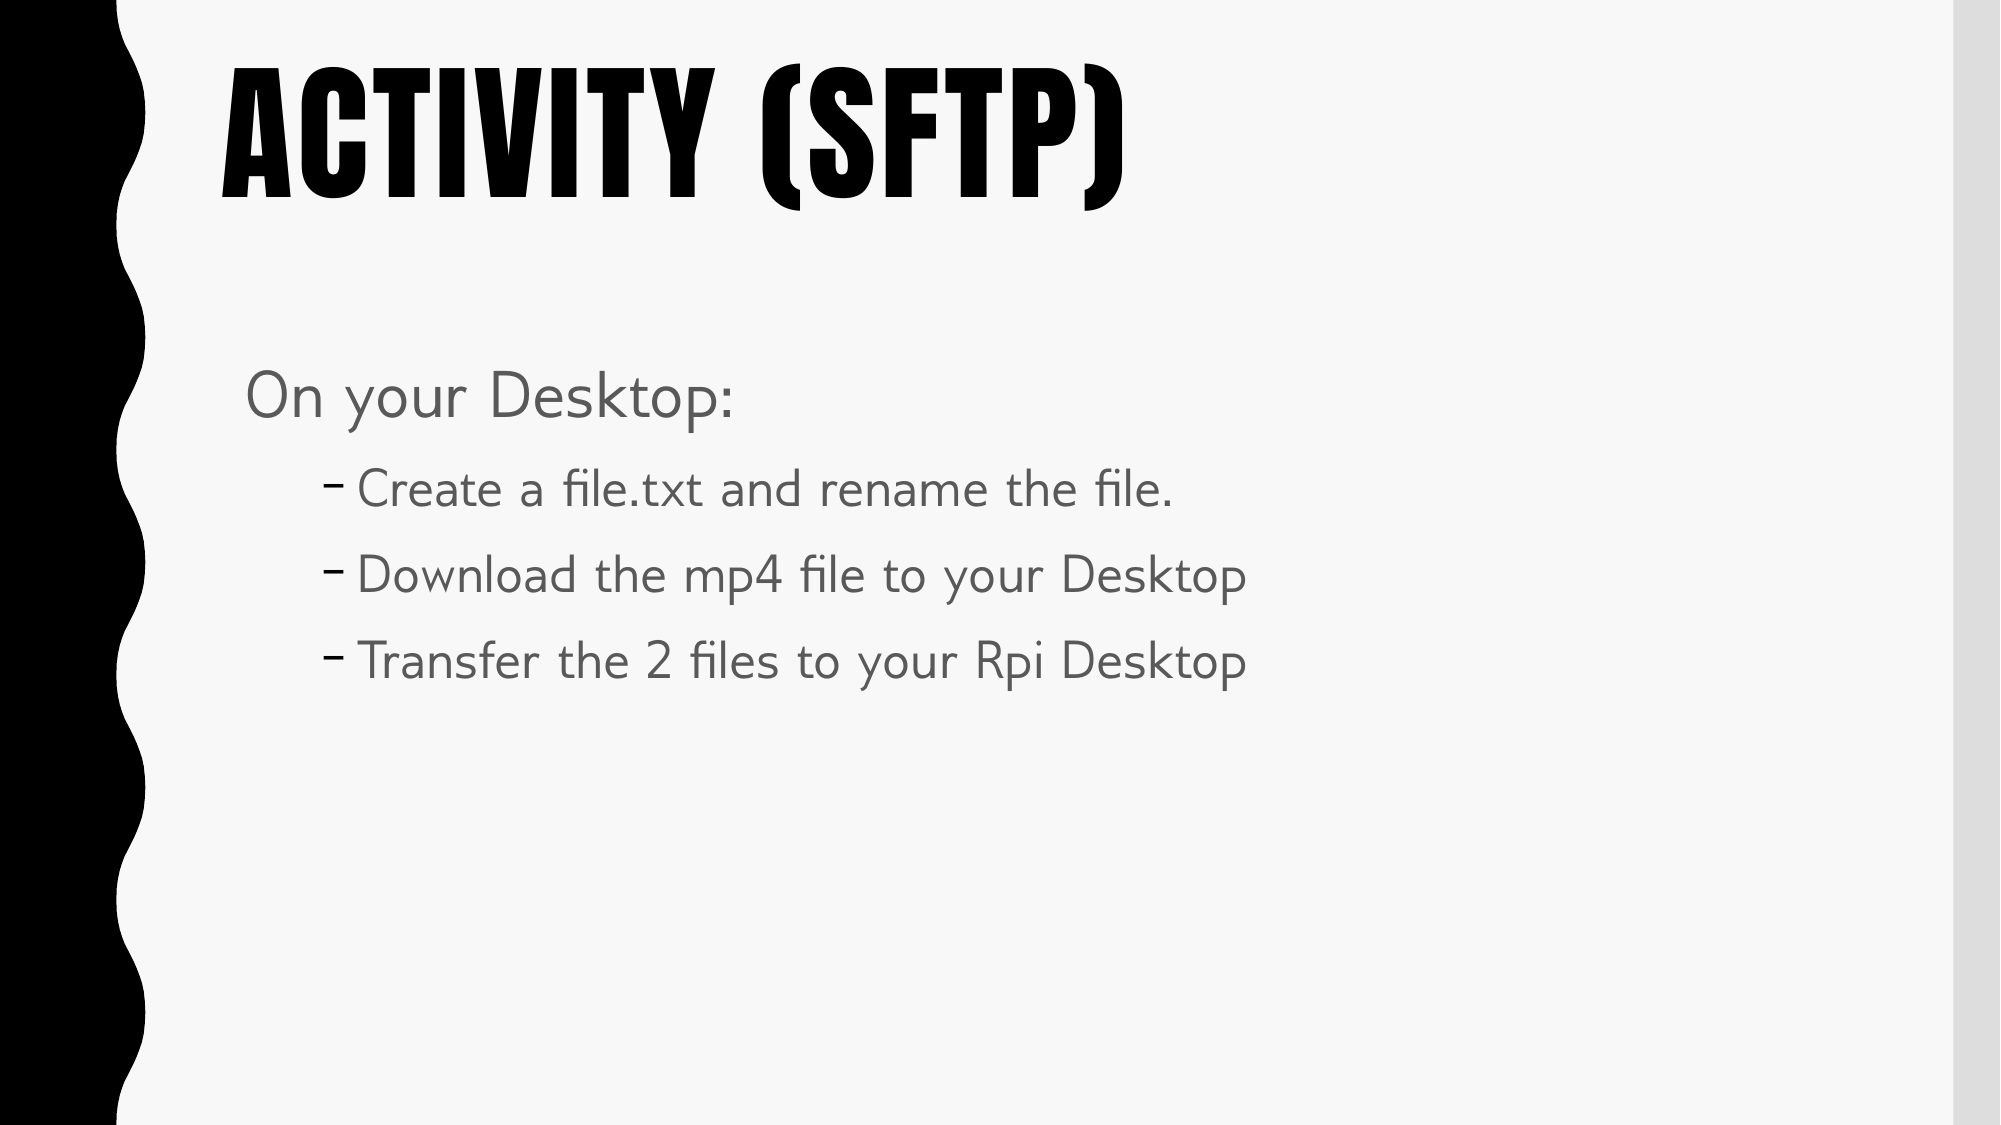

# ACTIVITY (SFTP)

On your Desktop:
Create a file.txt and rename the file.
Download the mp4 file to your Desktop
Transfer the 2 files to your Rpi Desktop